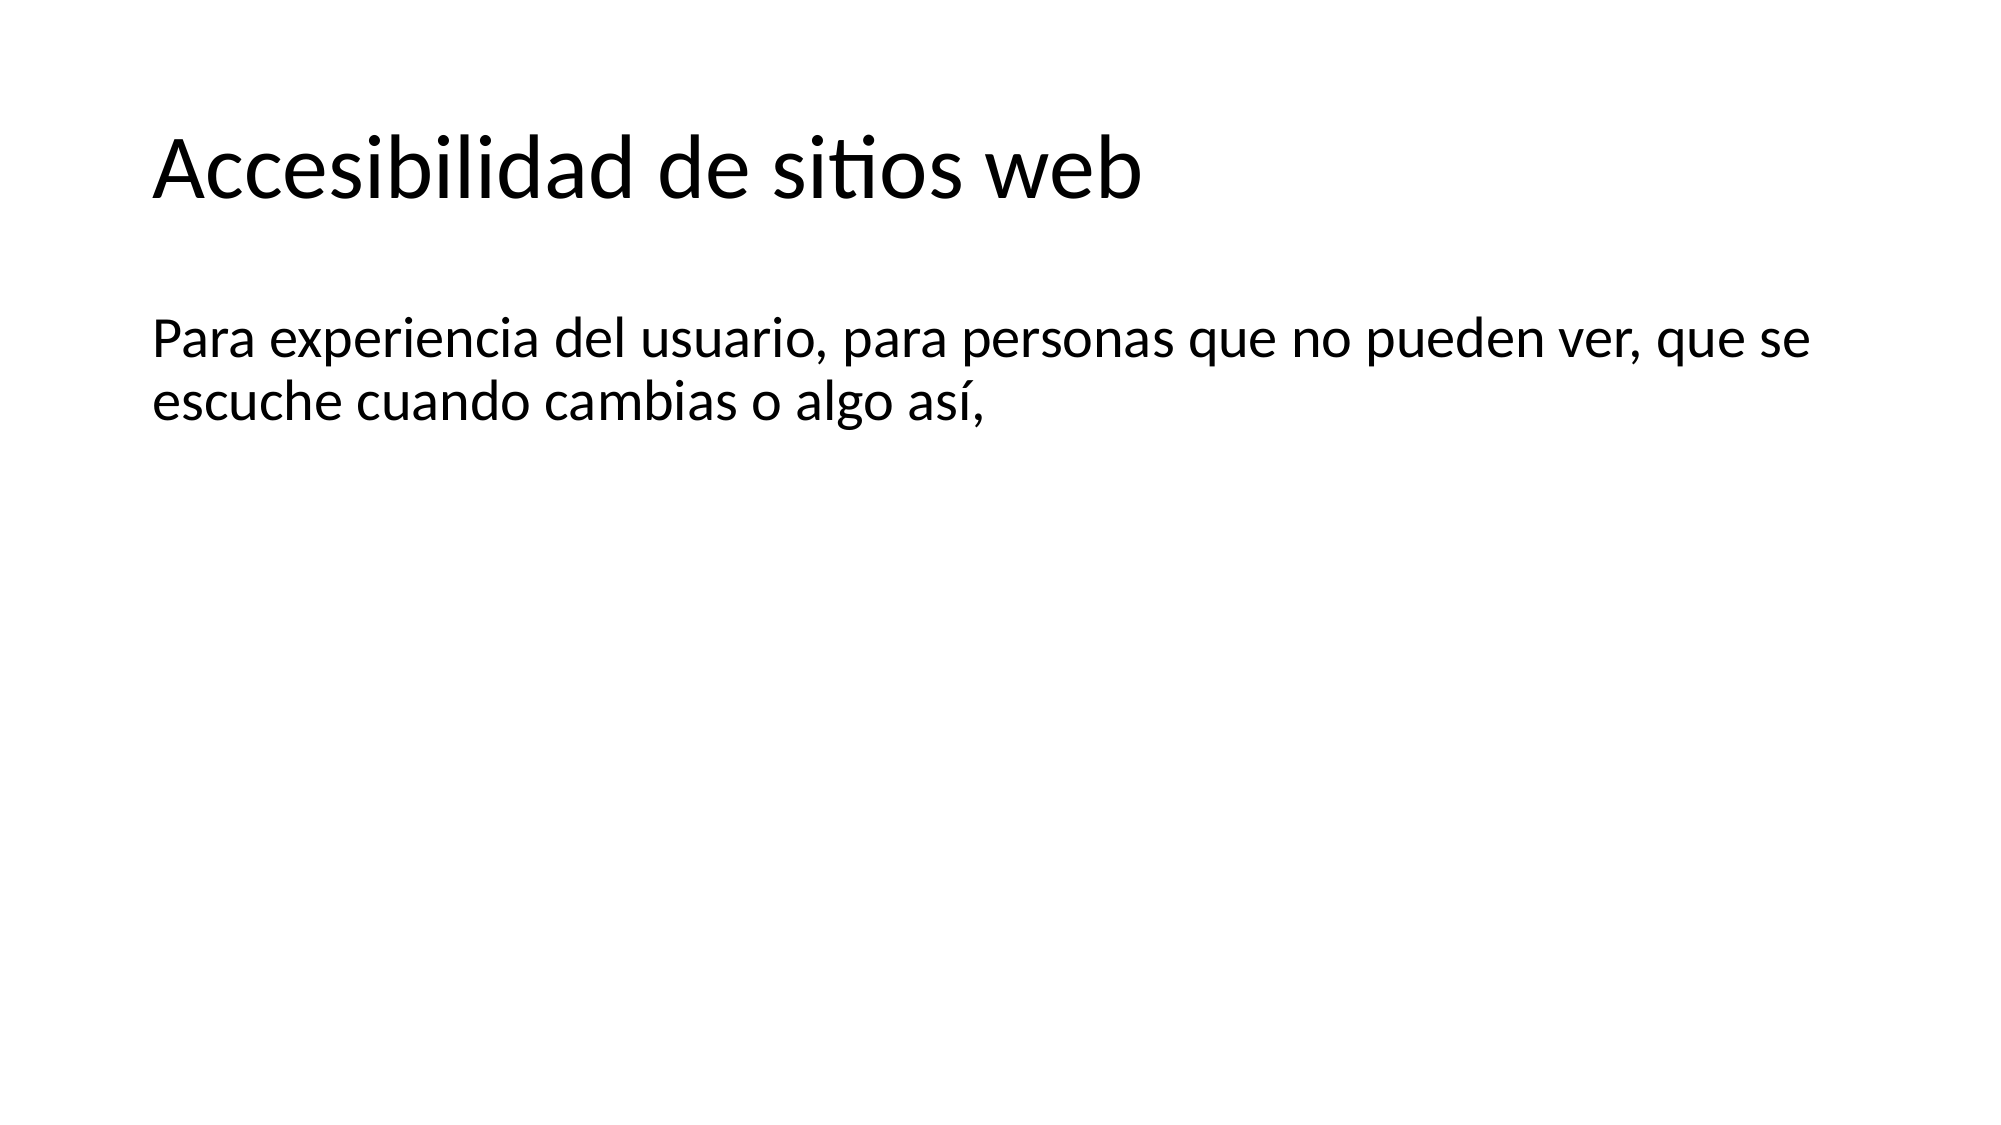

# Accesibilidad de sitios web
Para experiencia del usuario, para personas que no pueden ver, que se escuche cuando cambias o algo así,